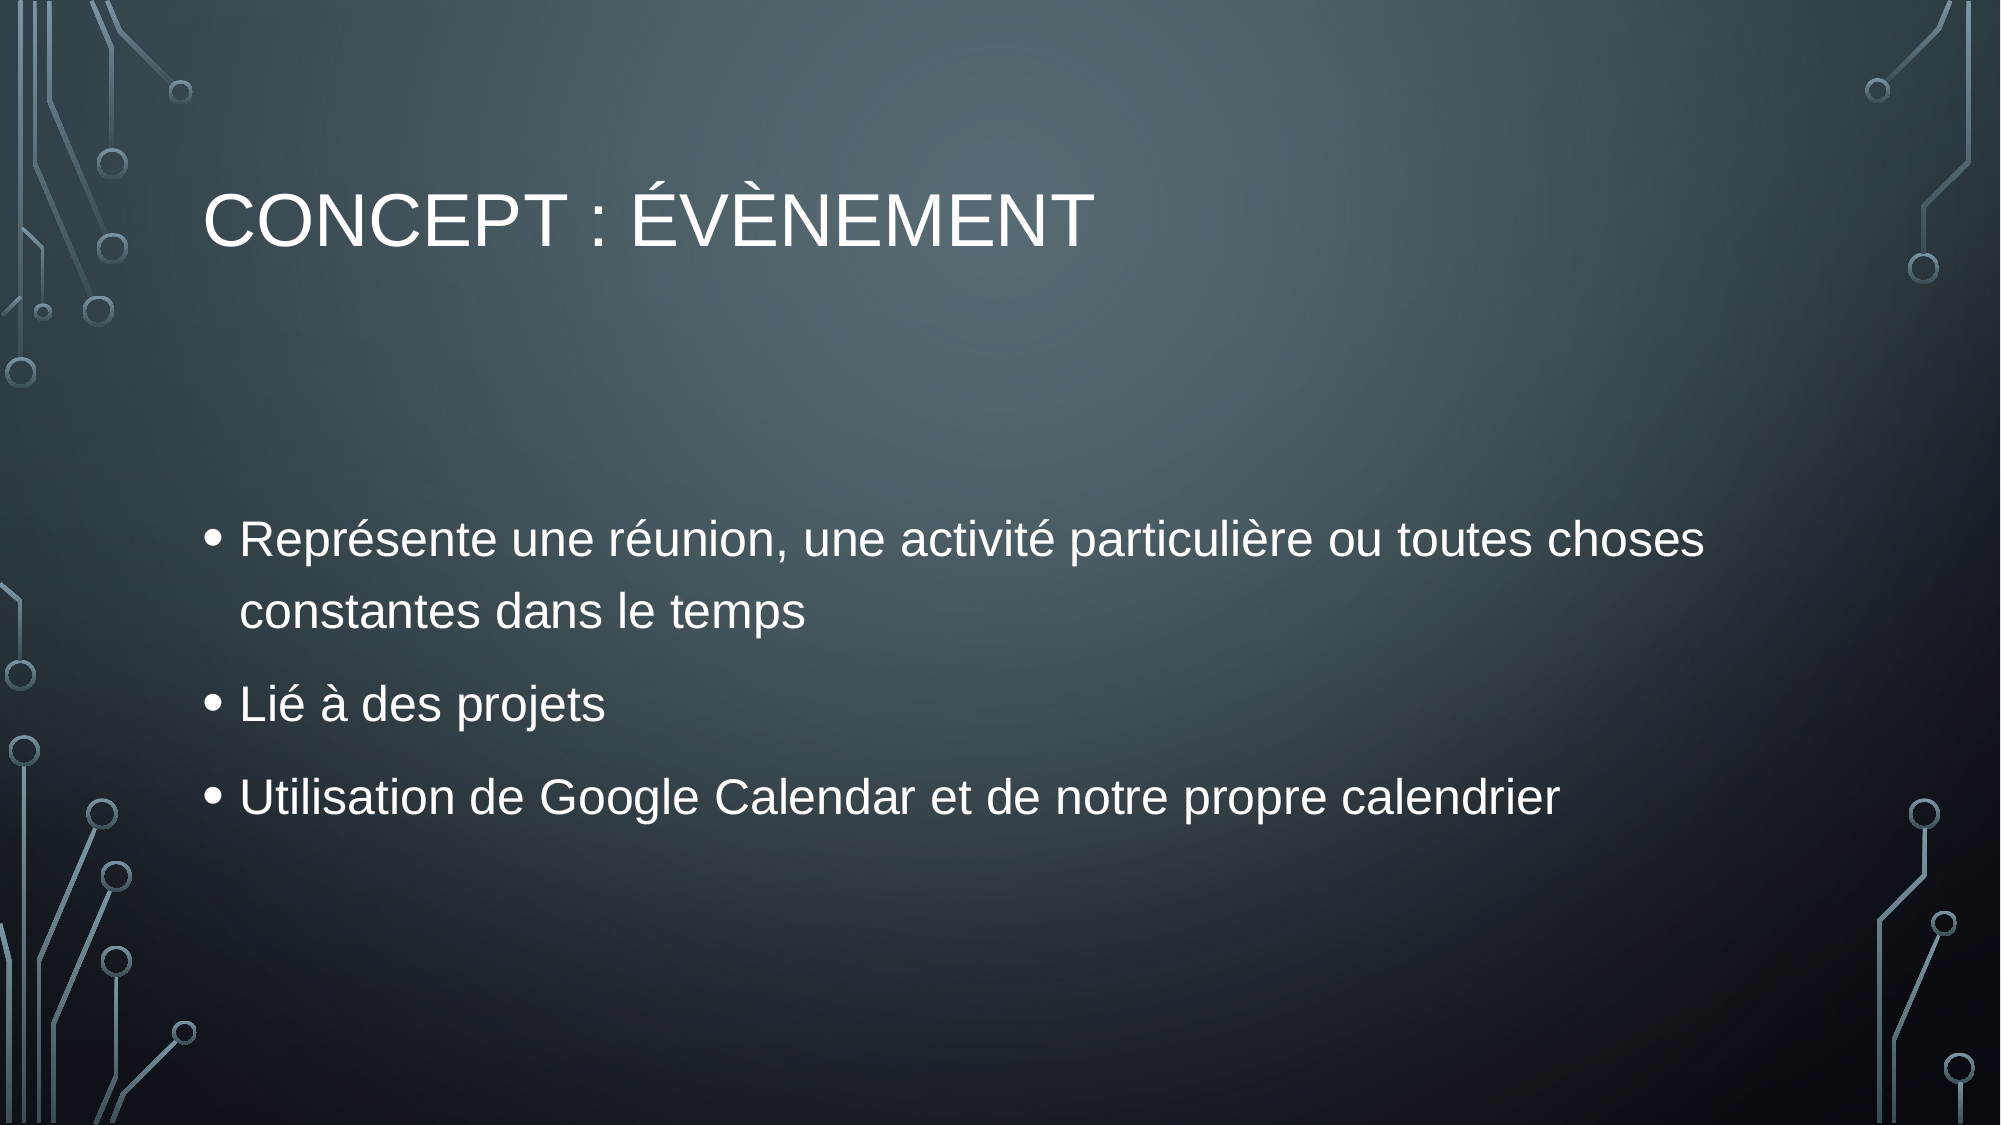

# Concept : Évènement
Représente une réunion, une activité particulière ou toutes choses constantes dans le temps
Lié à des projets
Utilisation de Google Calendar et de notre propre calendrier